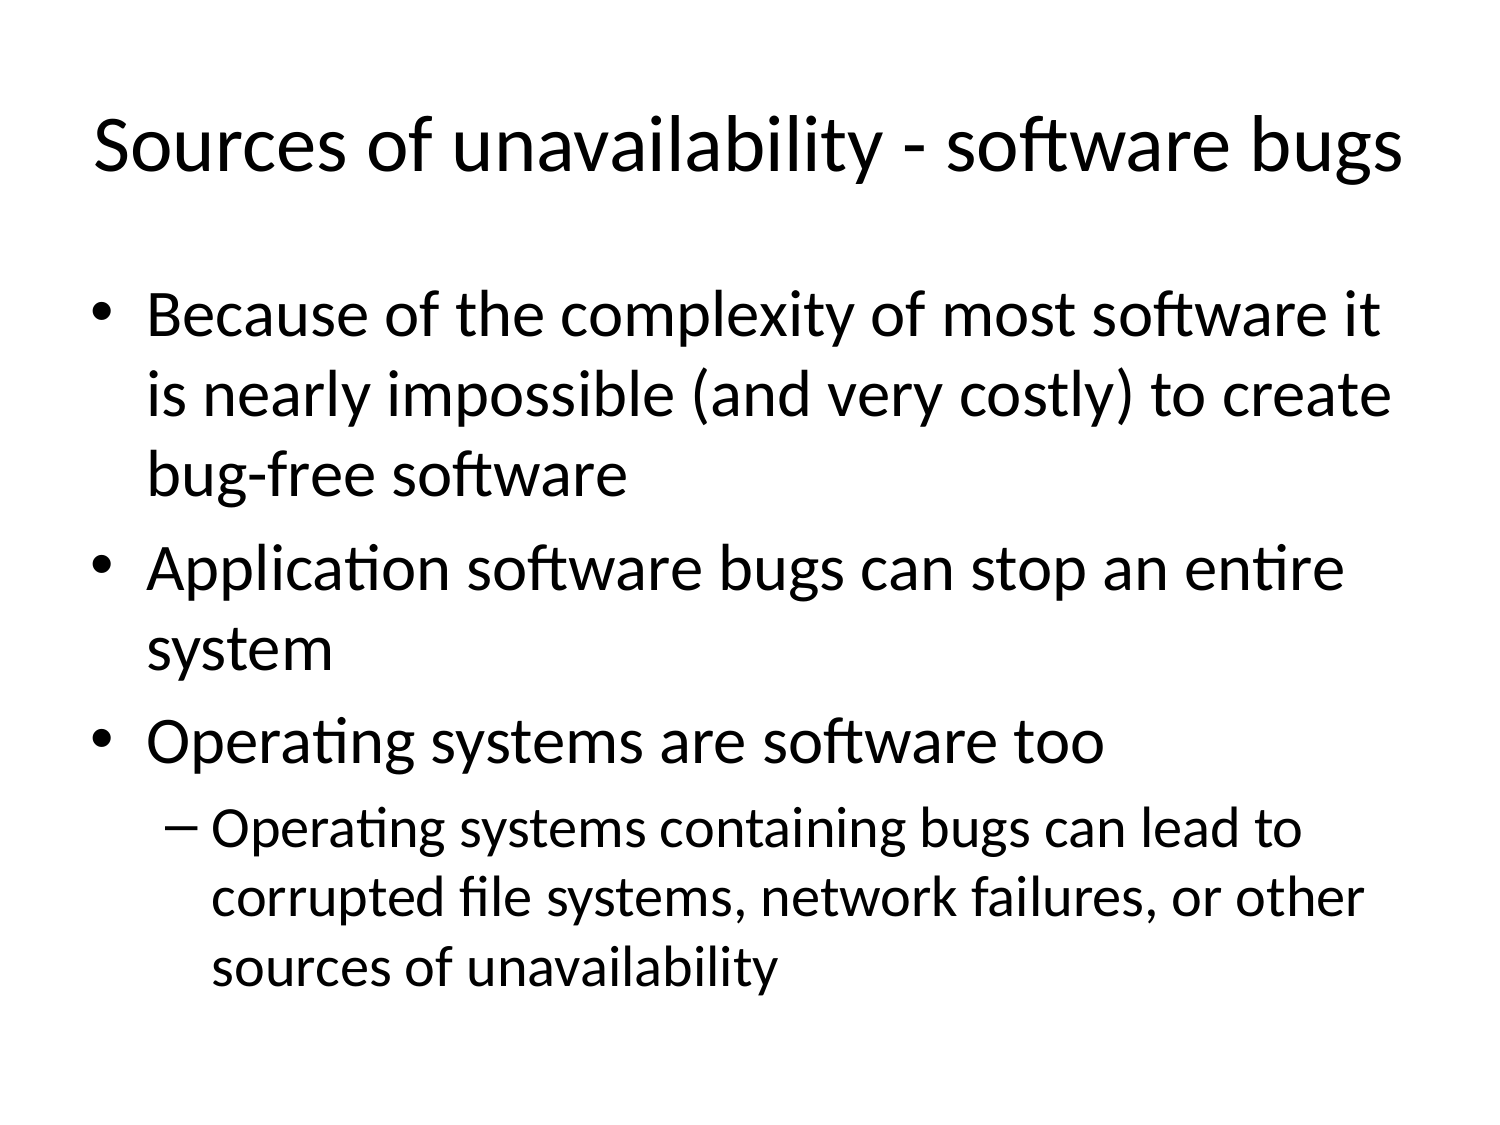

# Sources of unavailability - software bugs
Because of the complexity of most software it is nearly impossible (and very costly) to create bug-free software
Application software bugs can stop an entire system
Operating systems are software too
Operating systems containing bugs can lead to corrupted file systems, network failures, or other sources of unavailability